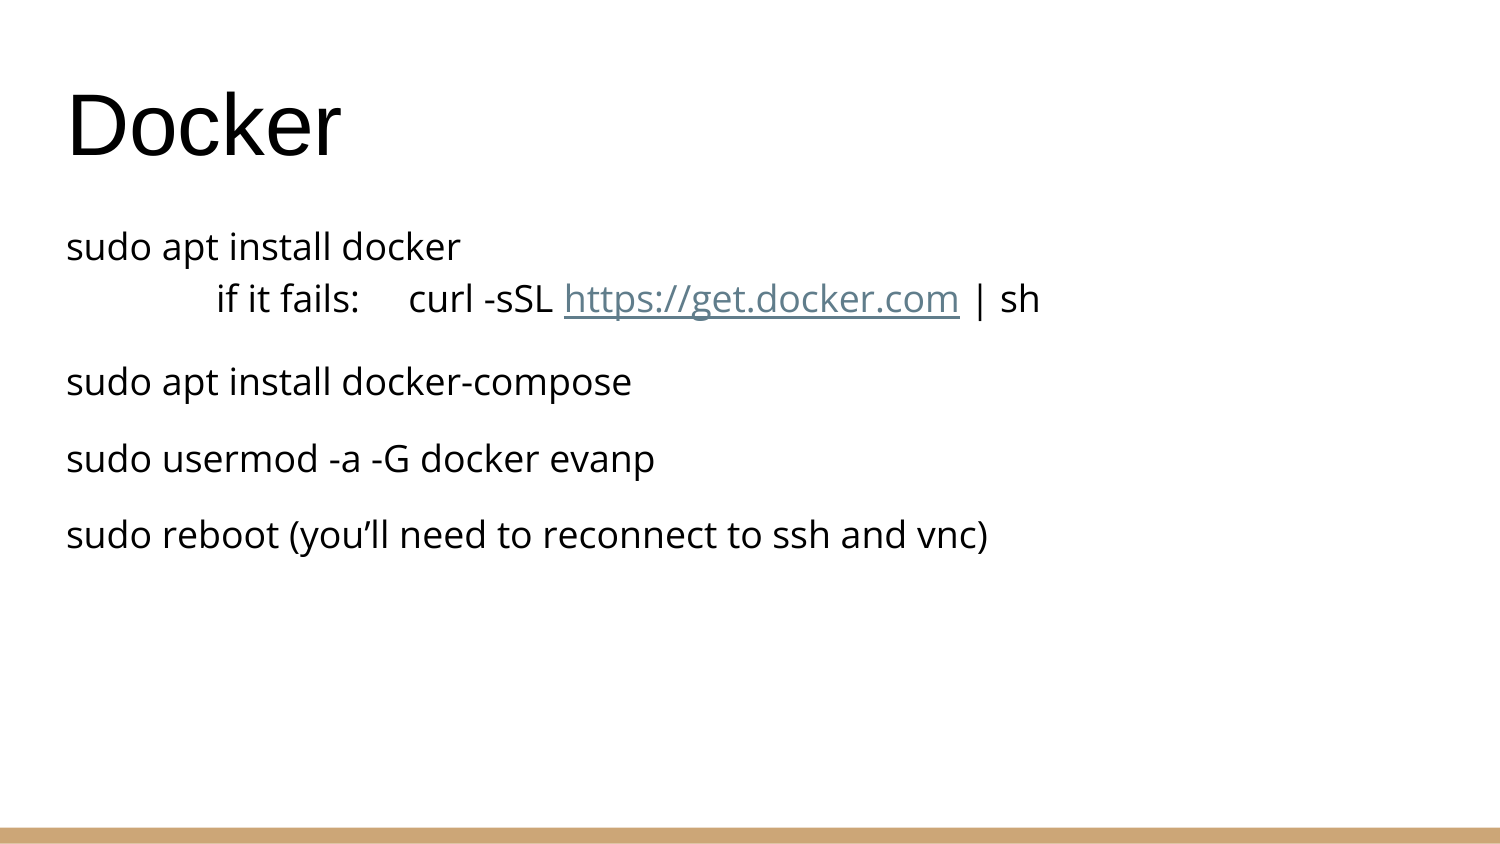

# Docker
sudo apt install docker
	if it fails:     curl -sSL https://get.docker.com | sh
sudo apt install docker-compose
sudo usermod -a -G docker evanp
sudo reboot (you’ll need to reconnect to ssh and vnc)